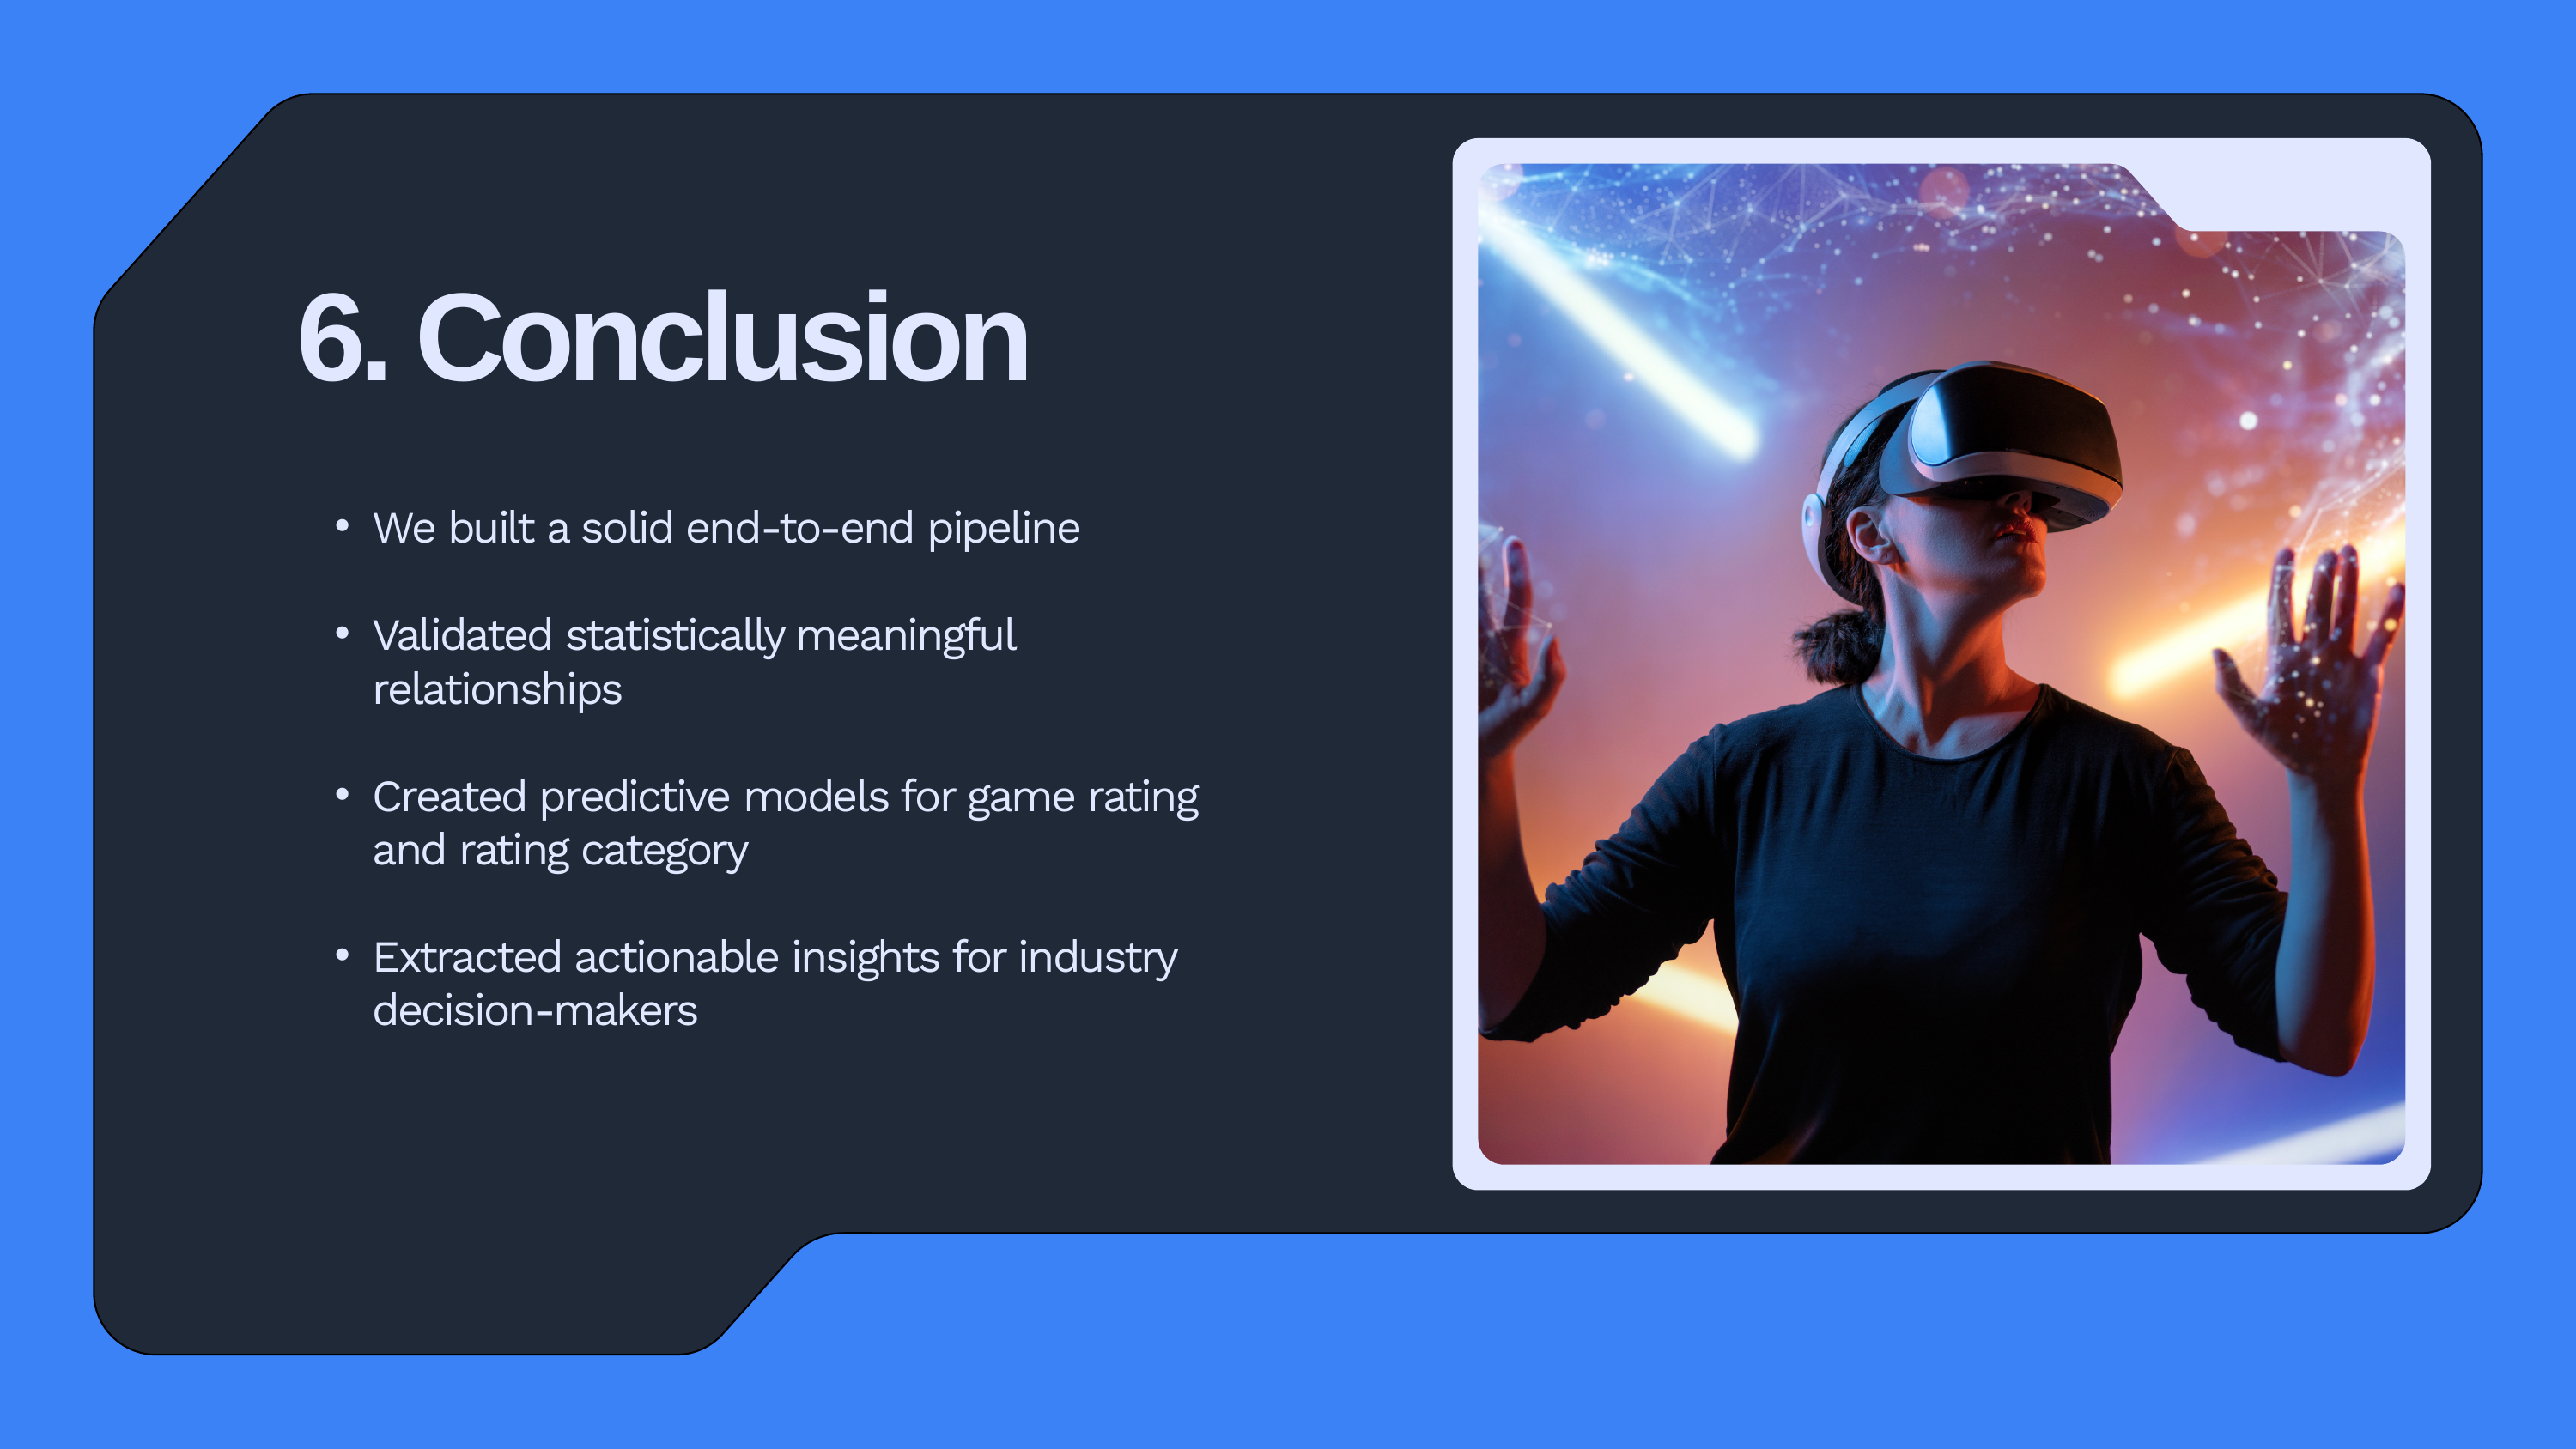

6. Conclusion

We built a solid end-to-end pipeline

Validated statistically meaningful relationships

Created predictive models for game rating and rating category

Extracted actionable insights for industry decision-makers